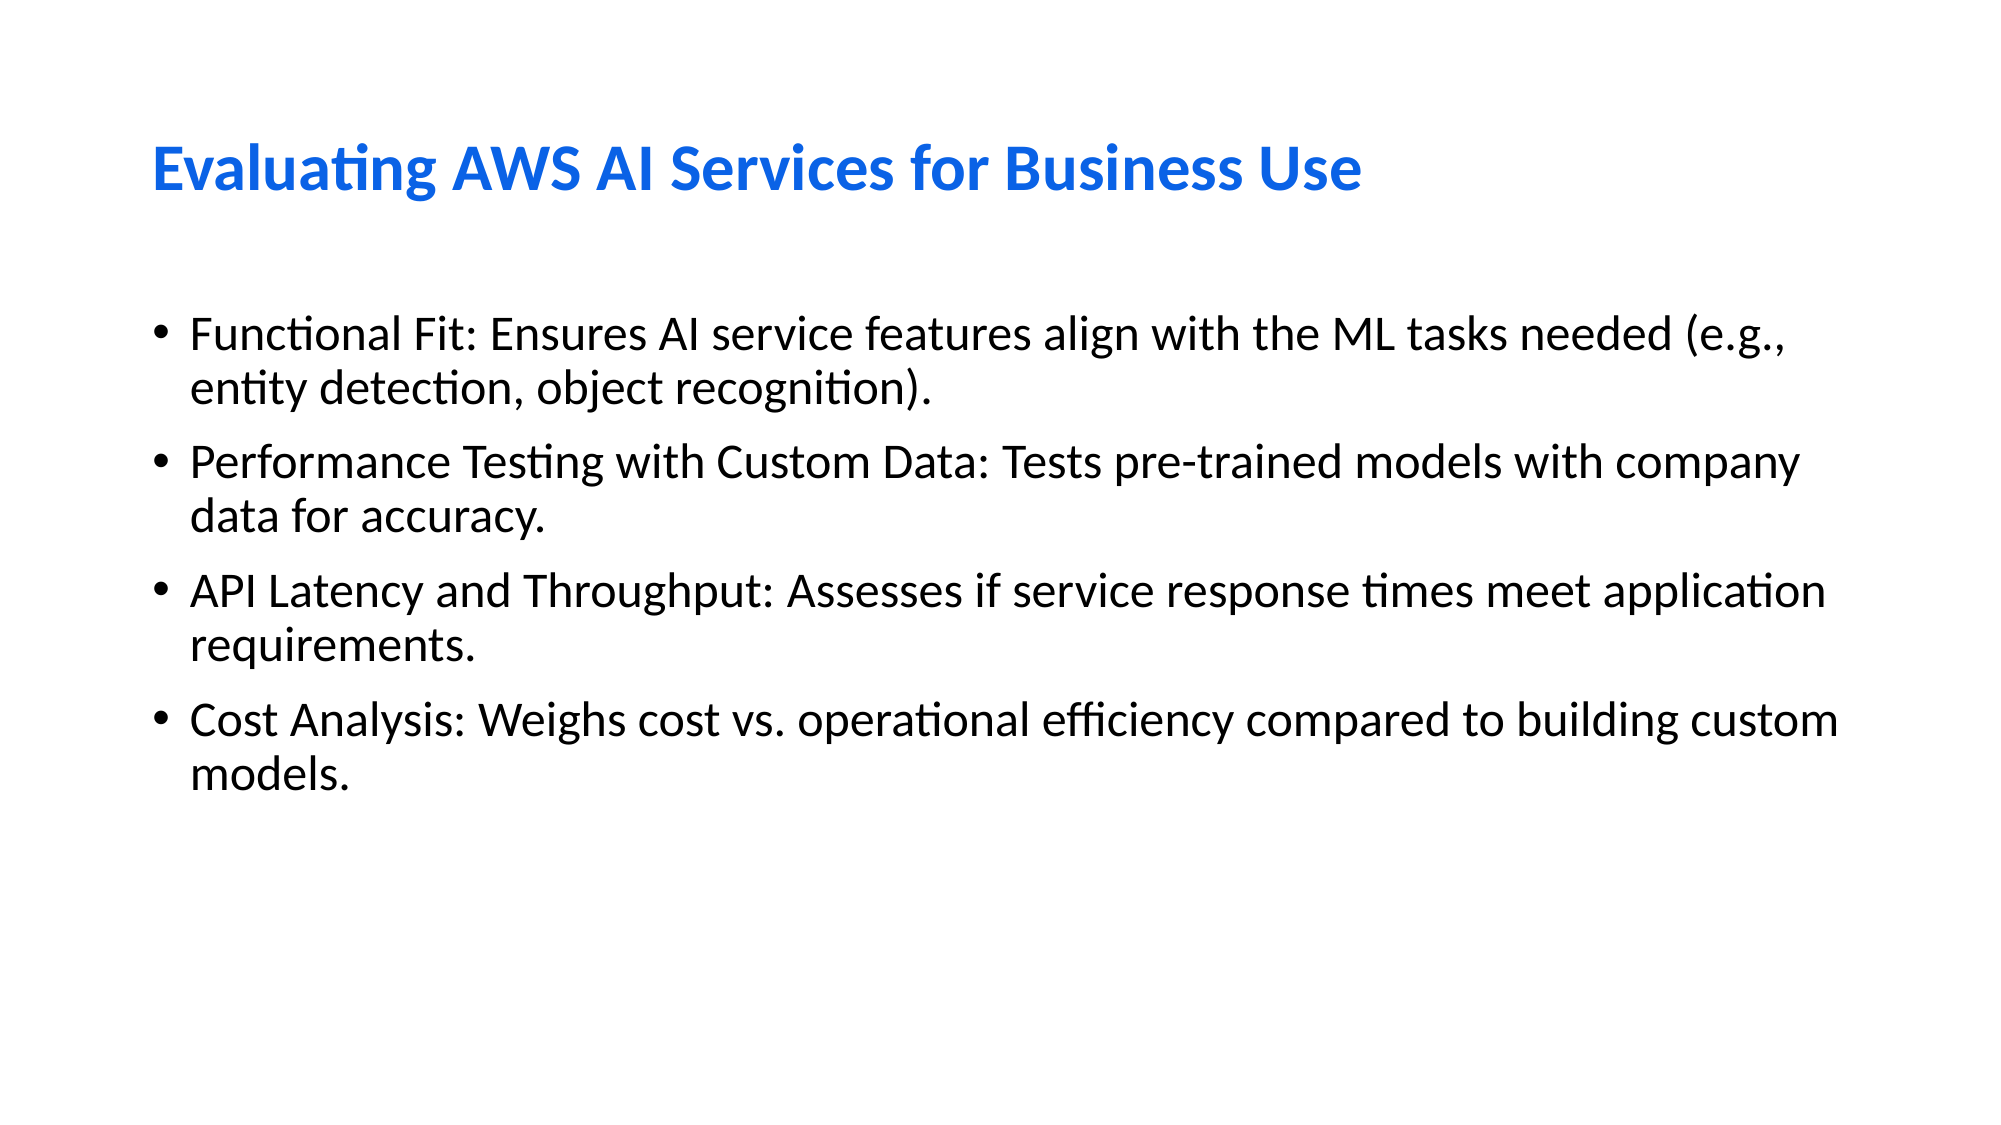

# Evaluating AWS AI Services for Business Use
Functional Fit: Ensures AI service features align with the ML tasks needed (e.g., entity detection, object recognition).
Performance Testing with Custom Data: Tests pre-trained models with company data for accuracy.
API Latency and Throughput: Assesses if service response times meet application requirements.
Cost Analysis: Weighs cost vs. operational efficiency compared to building custom models.